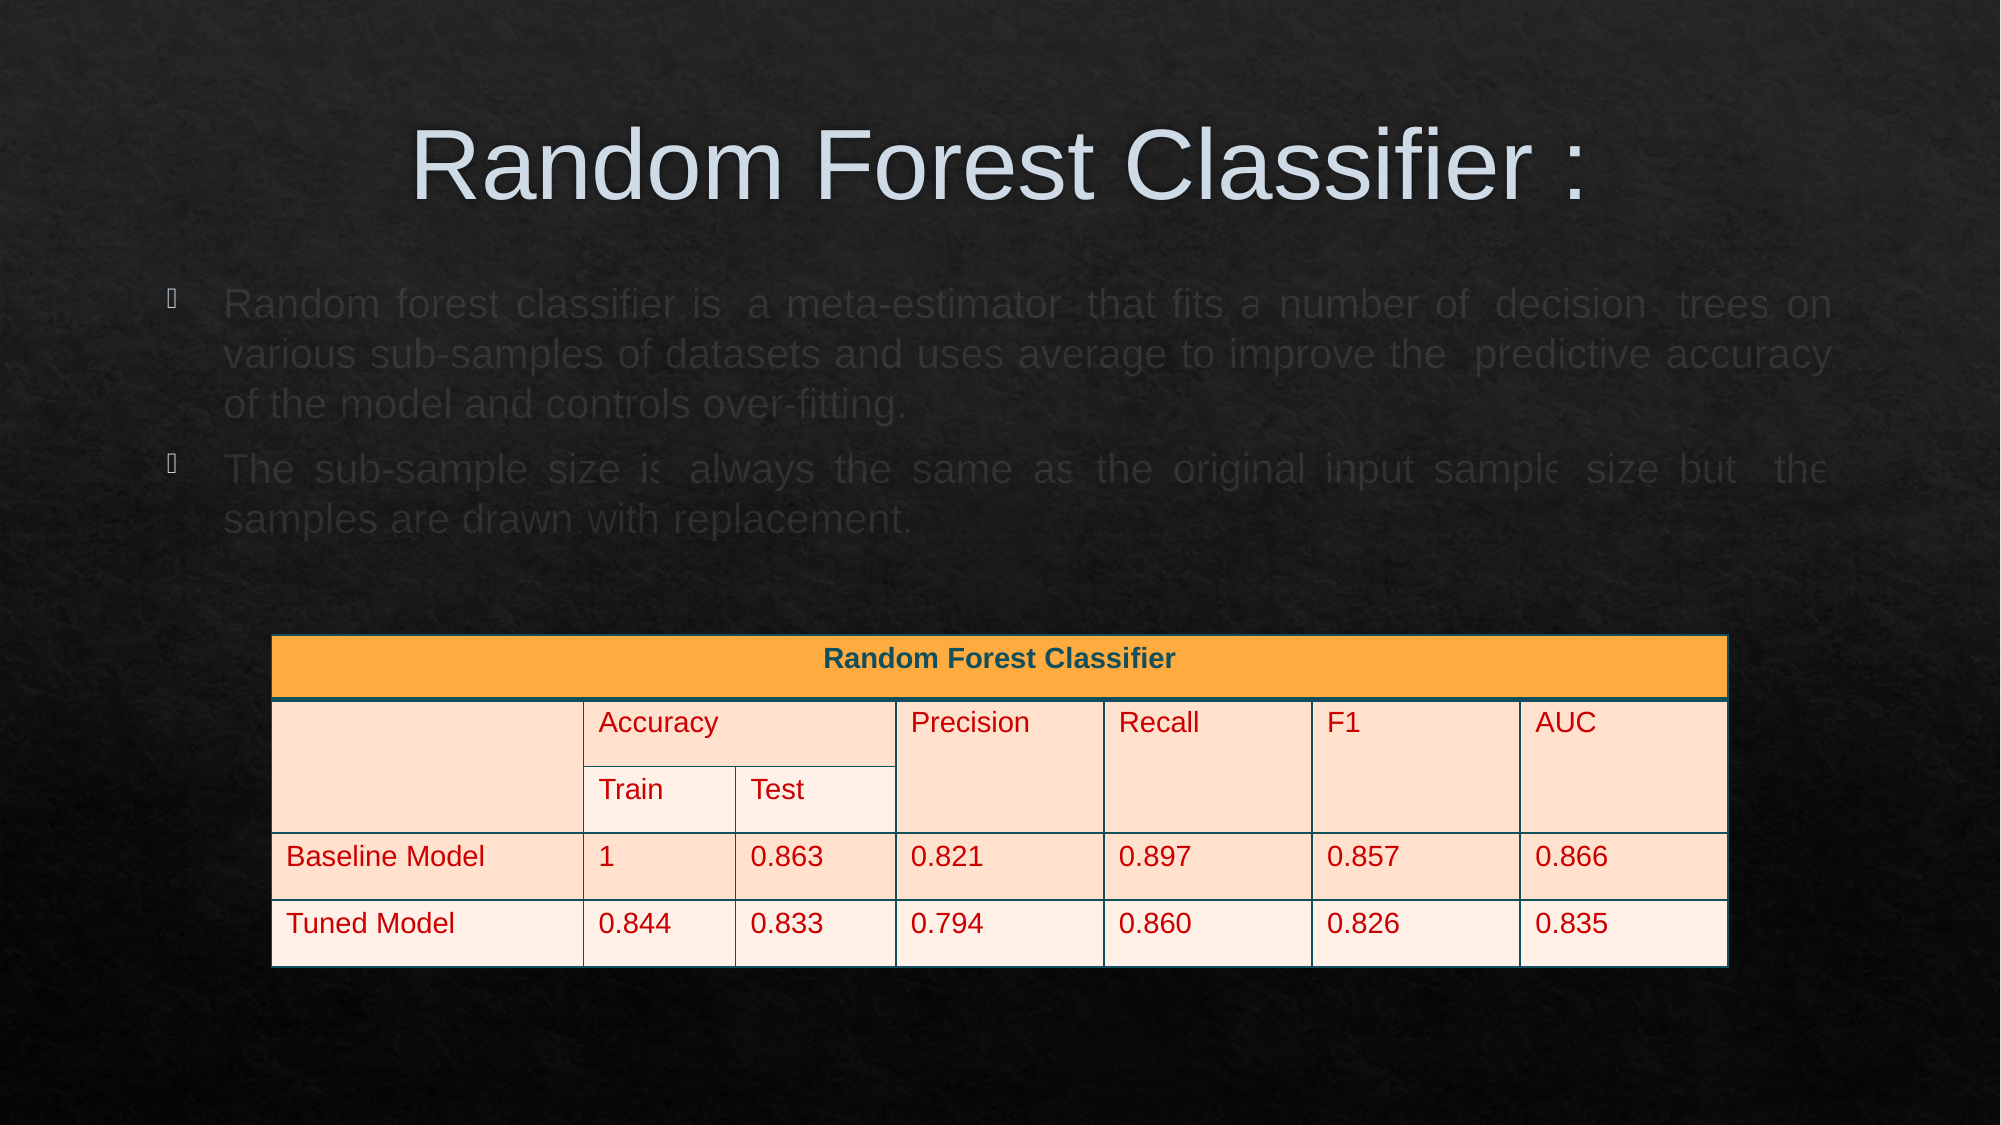

# Random Forest Classifier :
Random forest classifier is a meta-estimator that fits a number of decision  trees on various sub-samples of datasets and uses average to improve the  predictive accuracy of the model and controls over-fitting.
The sub-sample size is always the same as the original input sample size but  the samples are drawn with replacement.
| Random Forest Classifier |  |  |  |  |  |  |
| --- | --- | --- | --- | --- | --- | --- |
|  | Accuracy |  | Precision | Recall | F1 | AUC |
|  | Train | Test |  |  |  |  |
| Baseline Model | 1 | 0.863 | 0.821 | 0.897 | 0.857 | 0.866 |
| Tuned Model | 0.844 | 0.833 | 0.794 | 0.860 | 0.826 | 0.835 |